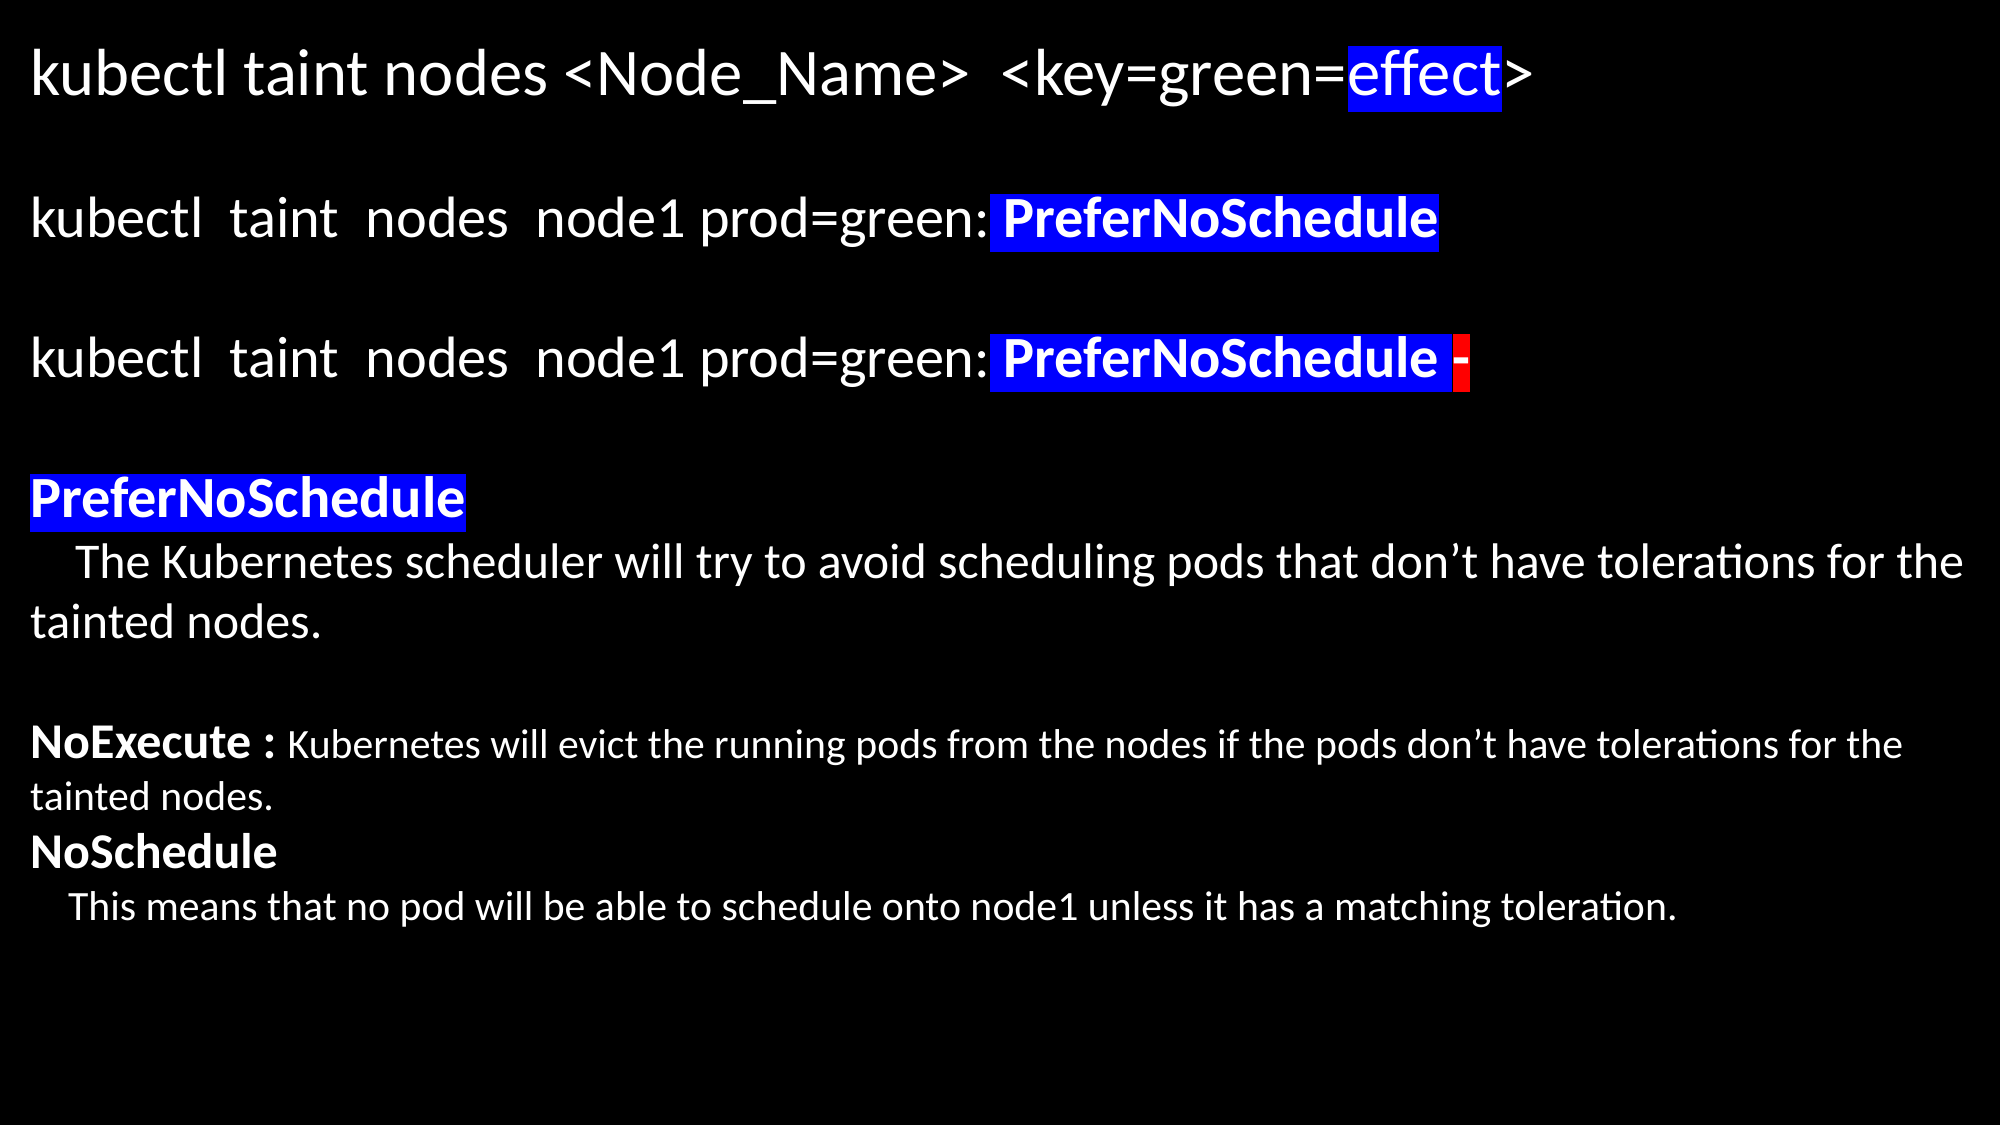

kubectl taint nodes <Node_Name>  <key=green=effect>

kubectl  taint  nodes  node1 prod=green: PreferNoSchedule

kubectl  taint  nodes  node1 prod=green: PreferNoSchedule -

PreferNoSchedule
    The Kubernetes scheduler will try to avoid scheduling pods that don’t have tolerations for the tainted nodes.

NoExecute : Kubernetes will evict the running pods from the nodes if the pods don’t have tolerations for the tainted nodes.
NoSchedule
    This means that no pod will be able to schedule onto node1 unless it has a matching toleration.